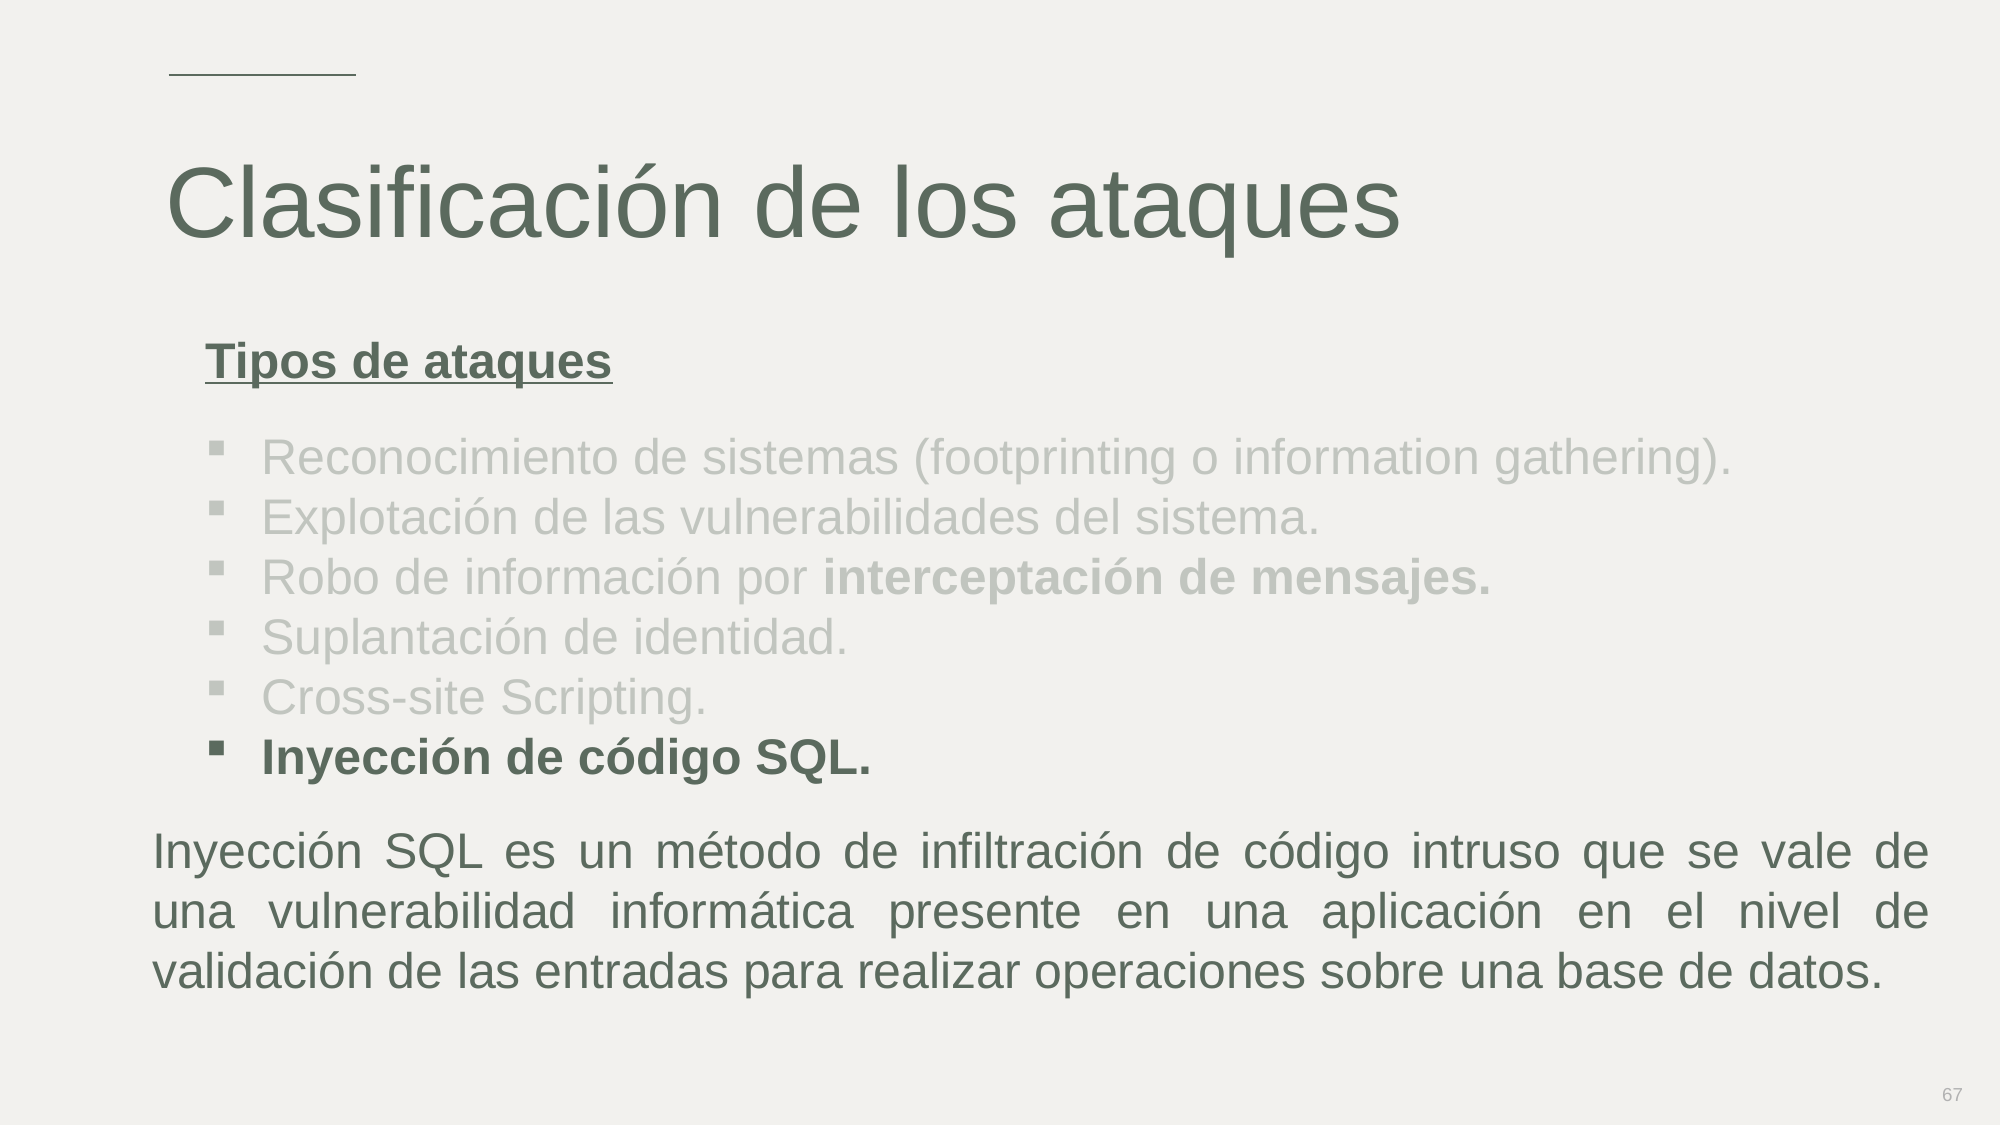

# Clasificación de los ataques
Tipos de ataques
Reconocimiento de sistemas (footprinting o information gathering).
Explotación de las vulnerabilidades del sistema.
Robo de información por interceptación de mensajes.
Suplantación de identidad.
Cross-site Scripting.
Inyección de código SQL.

Inyección SQL es un método de infiltración de código intruso que se vale de una vulnerabilidad informática presente en una aplicación en el nivel de validación de las entradas para realizar operaciones sobre una base de datos.

67